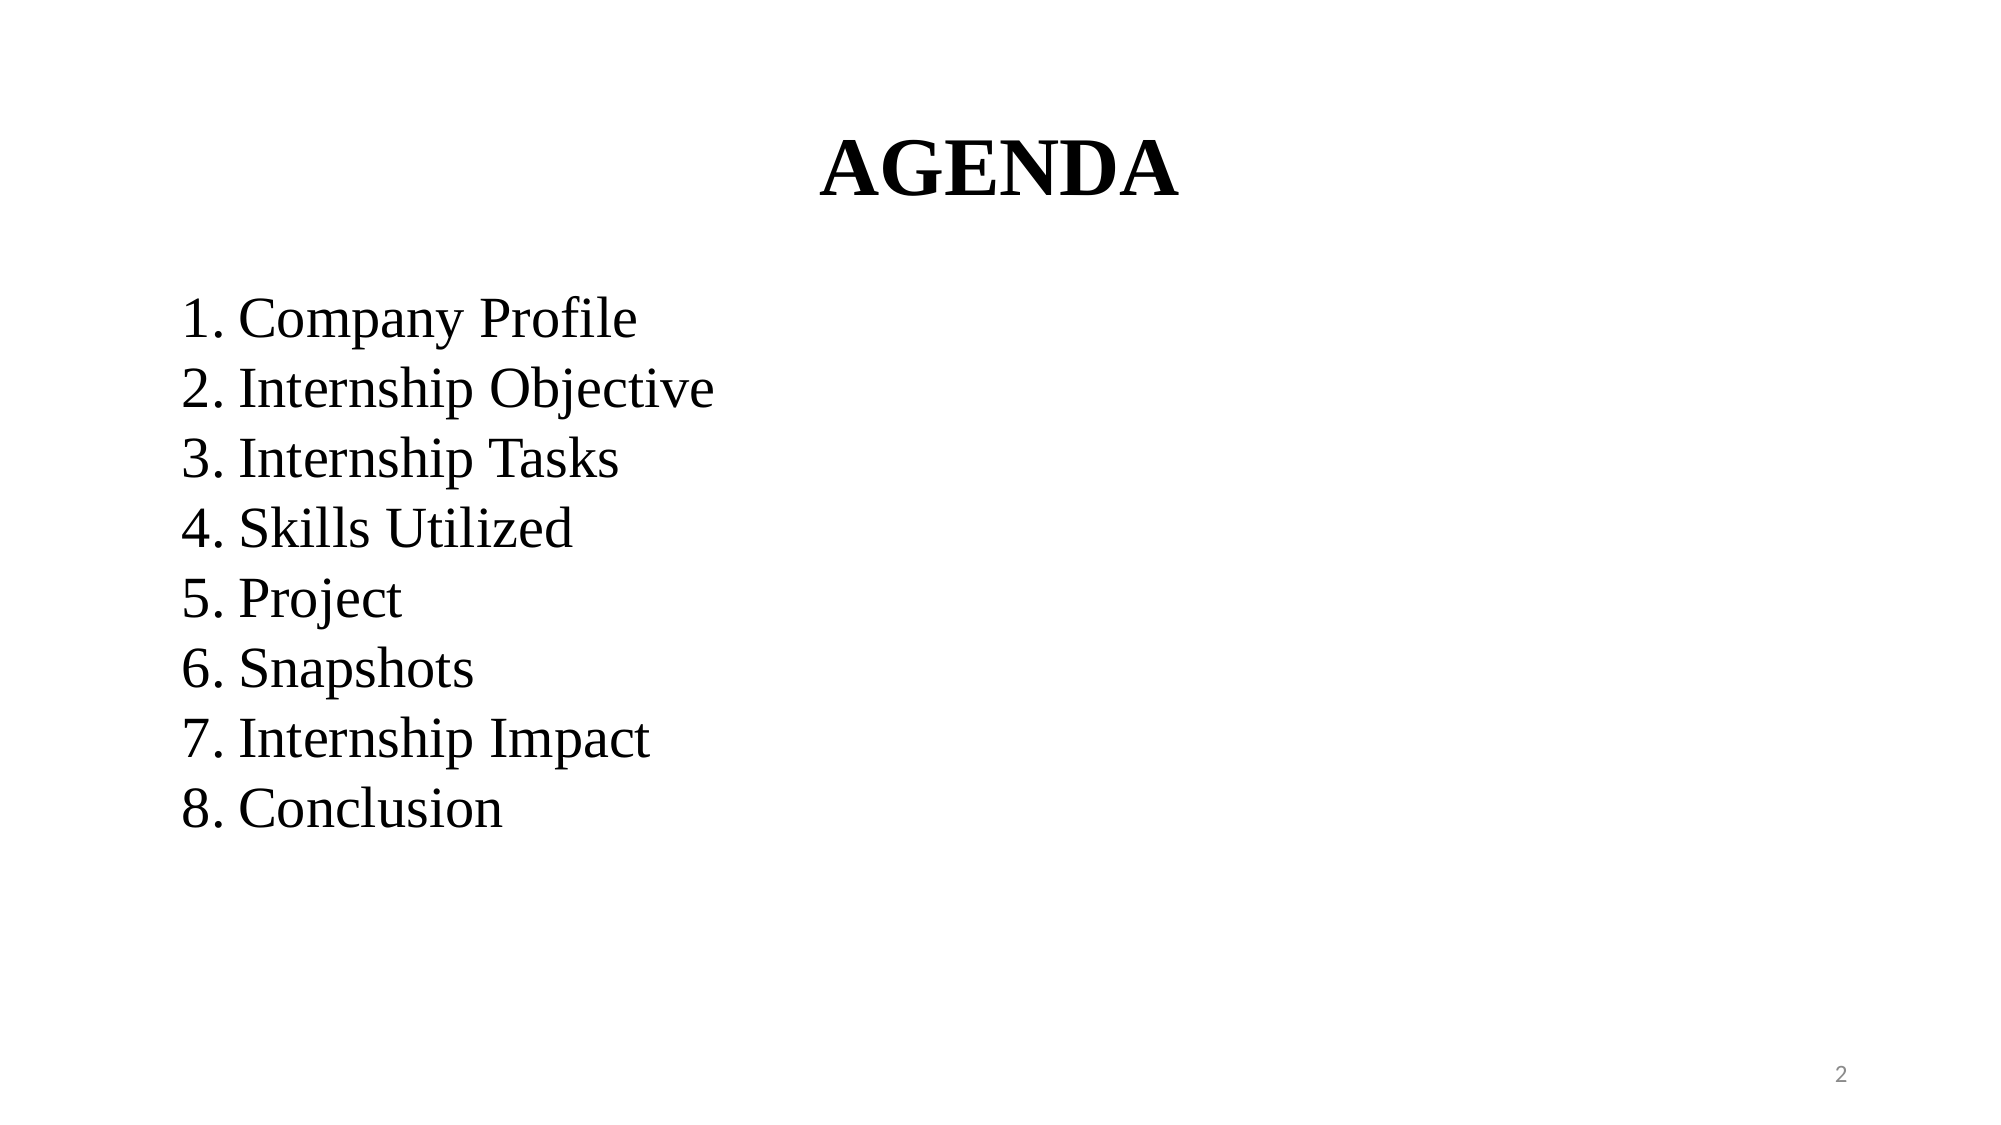

AGENDA
Company Profile
Internship Objective
Internship Tasks
Skills Utilized
Project
Snapshots
Internship Impact
Conclusion
2